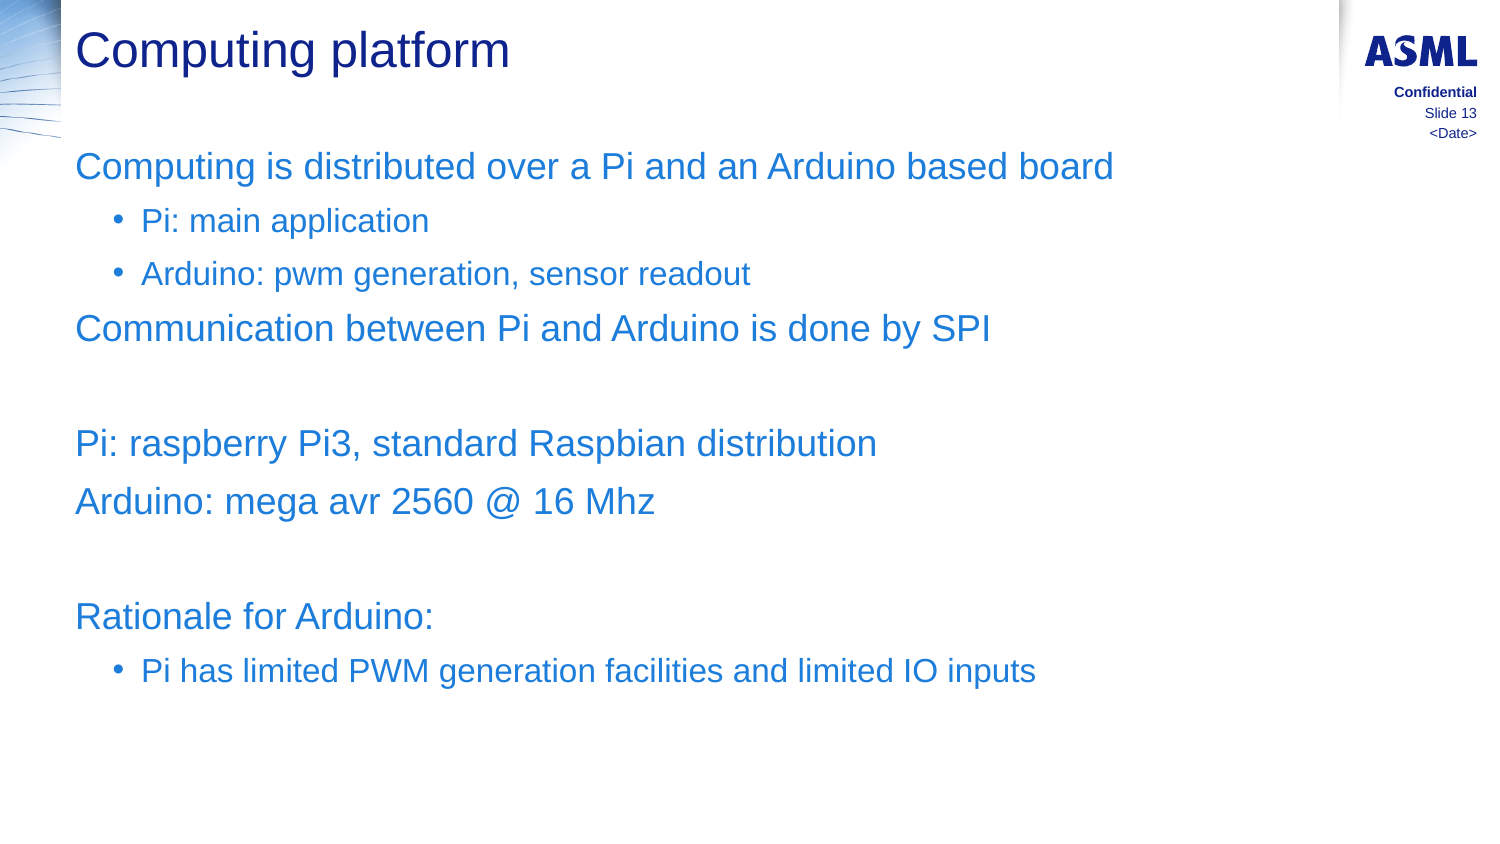

# Computing platform

Confidential
Slide 13
<Date>
Computing is distributed over a Pi and an Arduino based board
Pi: main application
Arduino: pwm generation, sensor readout
Communication between Pi and Arduino is done by SPI

Pi: raspberry Pi3, standard Raspbian distribution
Arduino: mega avr 2560 @ 16 Mhz

Rationale for Arduino:
Pi has limited PWM generation facilities and limited IO inputs